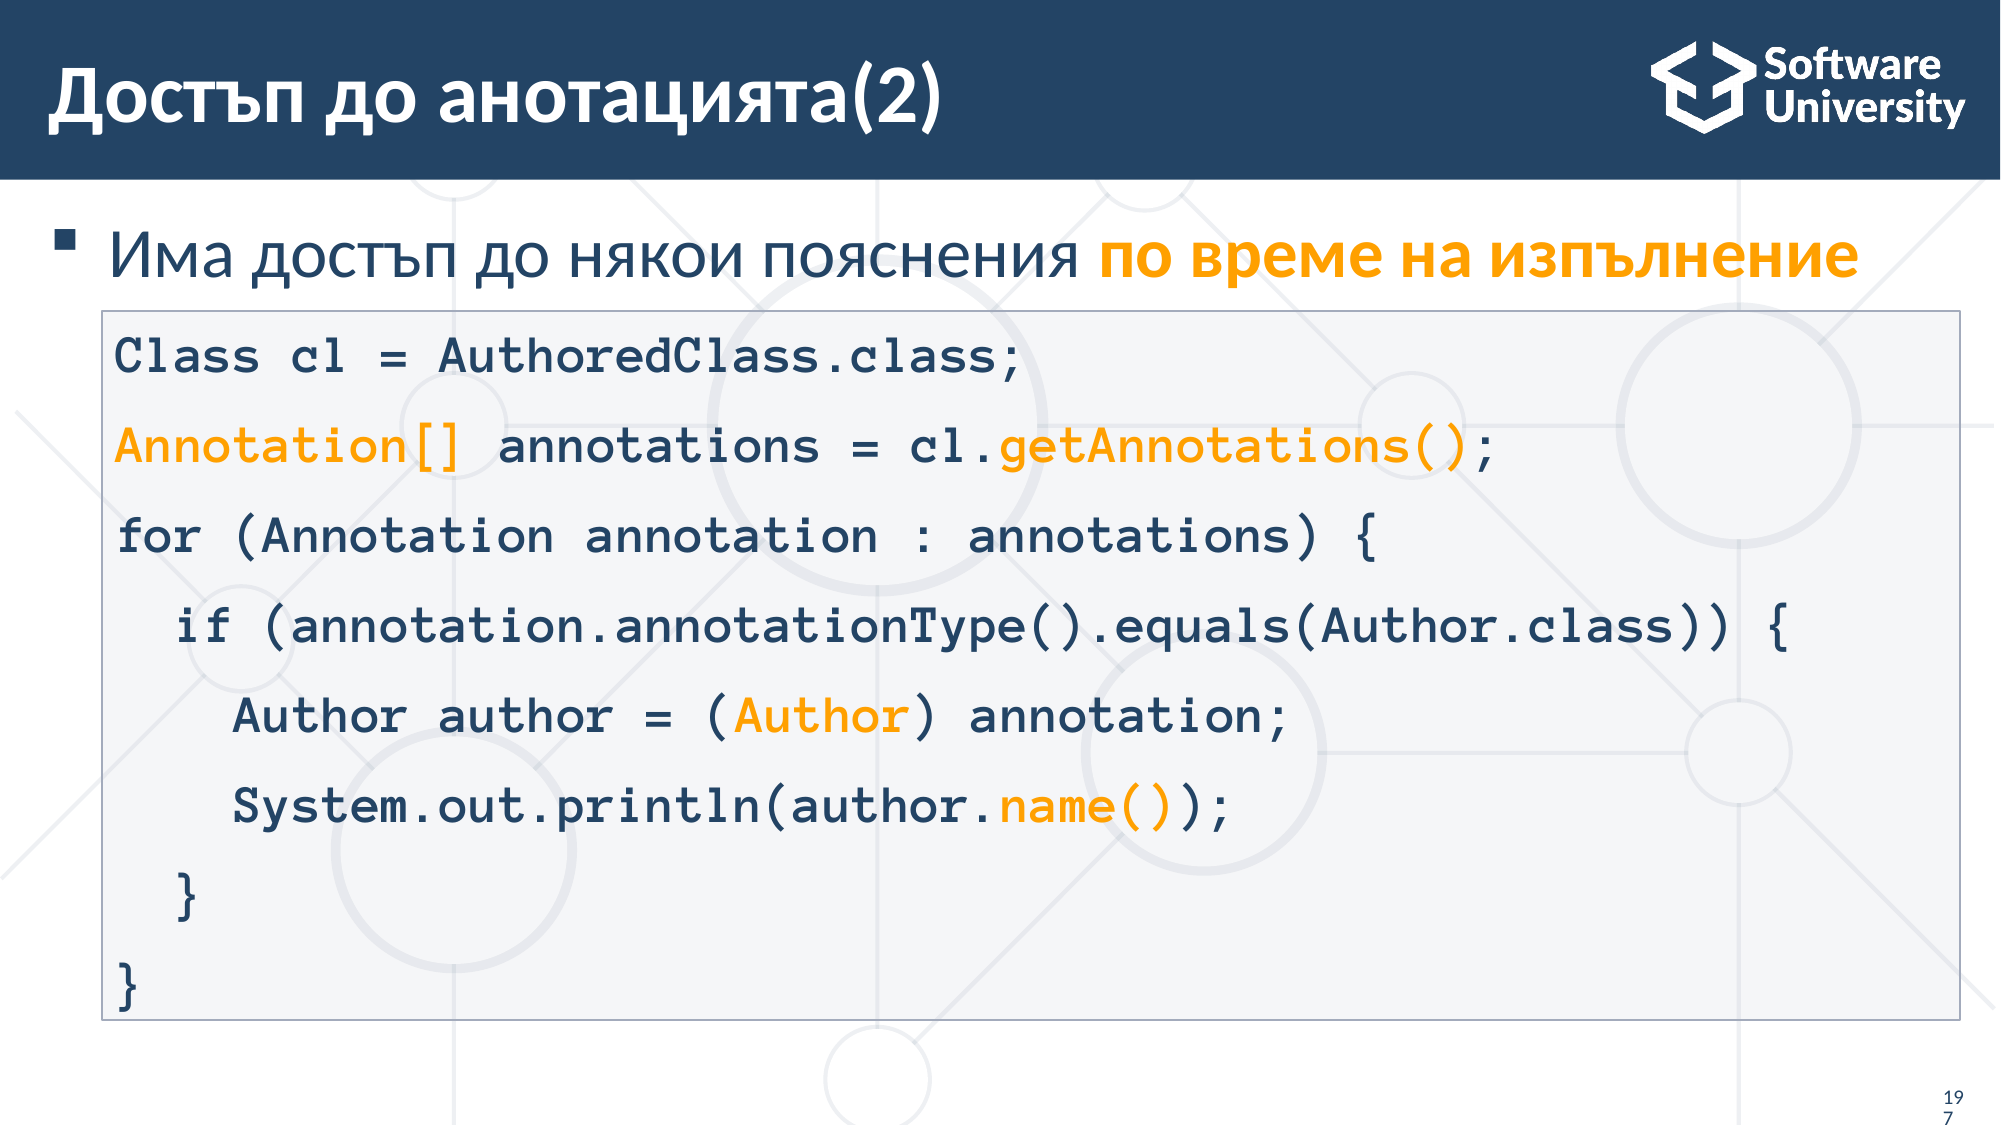

# Достъп до анотацията(2)
Има достъп до някои пояснения по време на изпълнение
Class cl = AuthoredClass.class;
Annotation[] annotations = cl.getAnnotations();
for (Annotation annotation : annotations) {
  if (annotation.annotationType().equals(Author.class)) {
    Author author = (Author) annotation;
    System.out.println(author.name());
  }
}
197